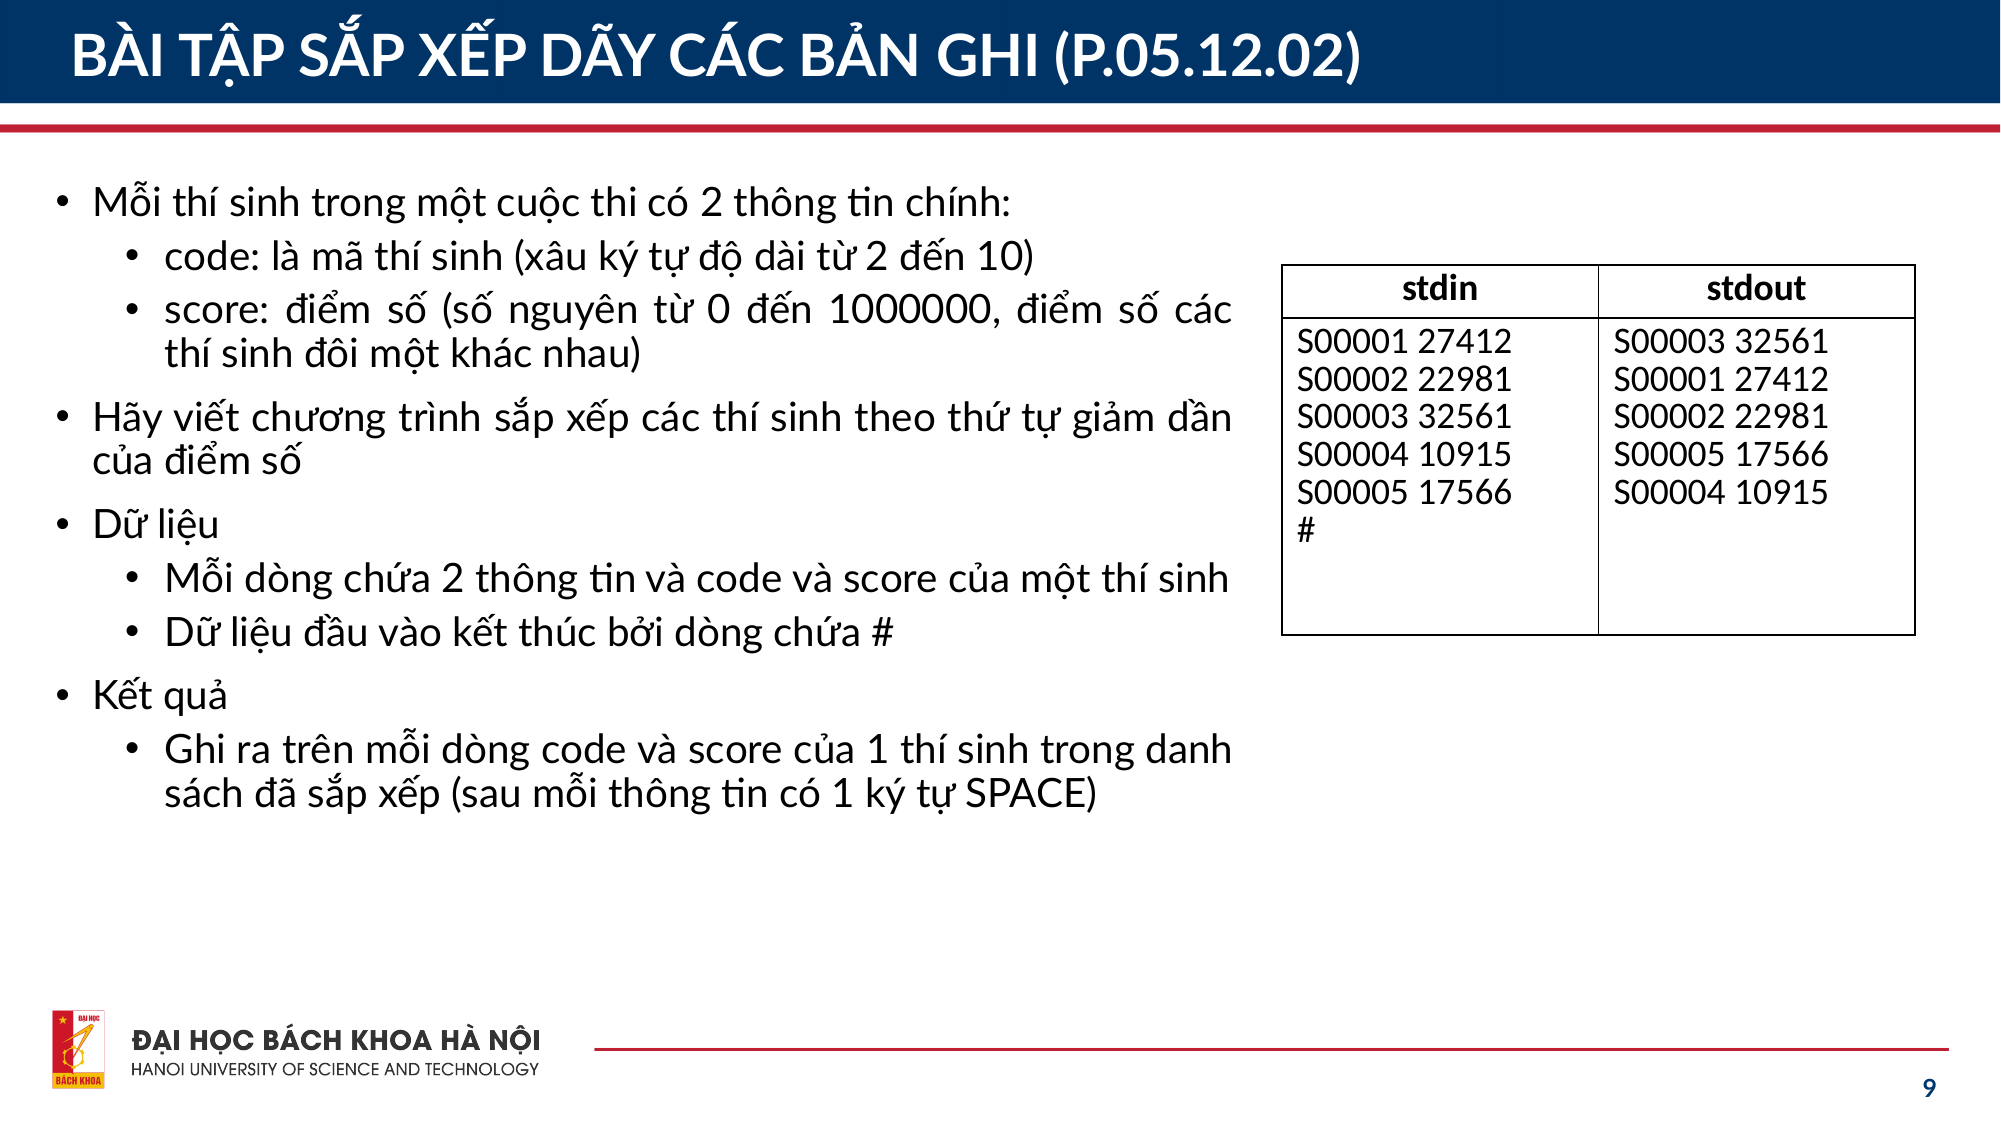

# BÀI TẬP SẮP XẾP DÃY CÁC BẢN GHI (P.05.12.02)
Mỗi thí sinh trong một cuộc thi có 2 thông tin chính:
code: là mã thí sinh (xâu ký tự độ dài từ 2 đến 10)
score: điểm số (số nguyên từ 0 đến 1000000, điểm số các thí sinh đôi một khác nhau)
Hãy viết chương trình sắp xếp các thí sinh theo thứ tự giảm dần của điểm số
Dữ liệu
Mỗi dòng chứa 2 thông tin và code và score của một thí sinh
Dữ liệu đầu vào kết thúc bởi dòng chứa #
Kết quả
Ghi ra trên mỗi dòng code và score của 1 thí sinh trong danh sách đã sắp xếp (sau mỗi thông tin có 1 ký tự SPACE)
| stdin | stdout |
| --- | --- |
| S00001 27412 S00002 22981 S00003 32561 S00004 10915 S00005 17566 # | S00003 32561 S00001 27412 S00002 22981 S00005 17566 S00004 10915 |
9